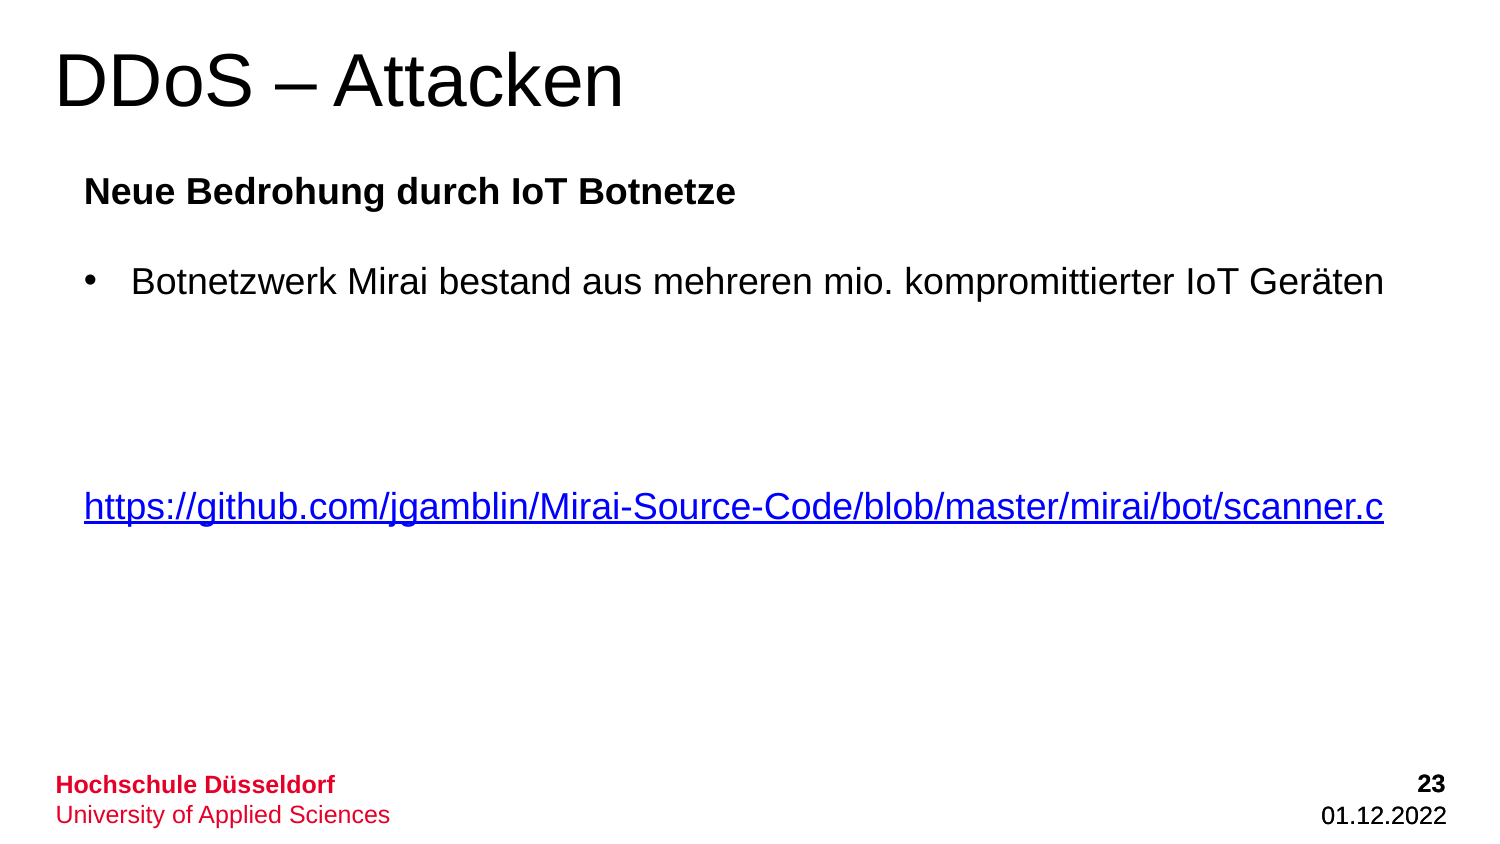

# DDoS – Attacken
Neue Bedrohung durch IoT Botnetze

Botnetzwerk Mirai bestand aus mehreren mio. kompromittierter IoT Geräten

https://github.com/jgamblin/Mirai-Source-Code/blob/master/mirai/bot/scanner.c

23

23

01.12.2022
01.12.2022